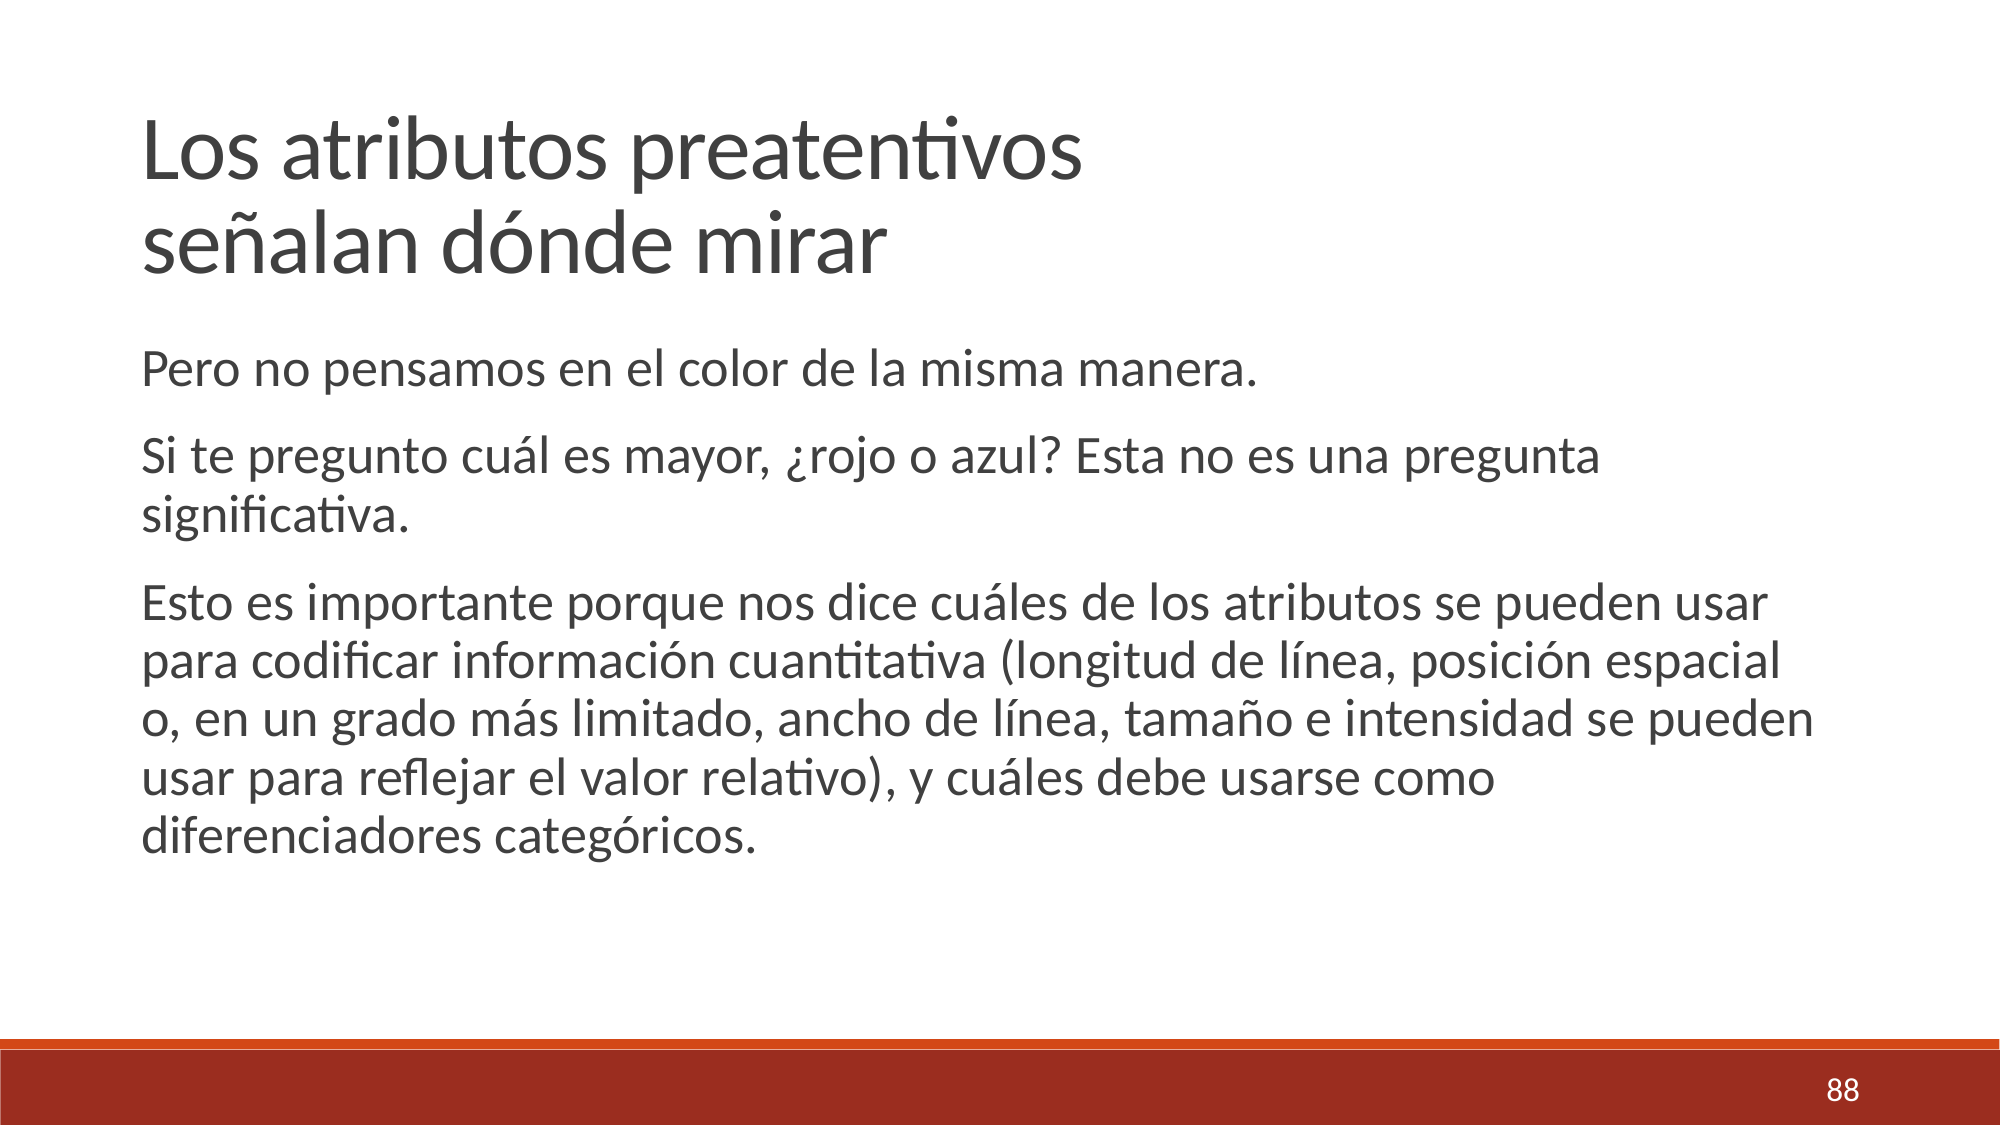

Los atributos preatentivos
señalan dónde mirar
Pero no pensamos en el color de la misma manera.
Si te pregunto cuál es mayor, ¿rojo o azul? Esta no es una pregunta significativa.
Esto es importante porque nos dice cuáles de los atributos se pueden usar para codificar información cuantitativa (longitud de línea, posición espacial o, en un grado más limitado, ancho de línea, tamaño e intensidad se pueden usar para reflejar el valor relativo), y cuáles debe usarse como diferenciadores categóricos.
88